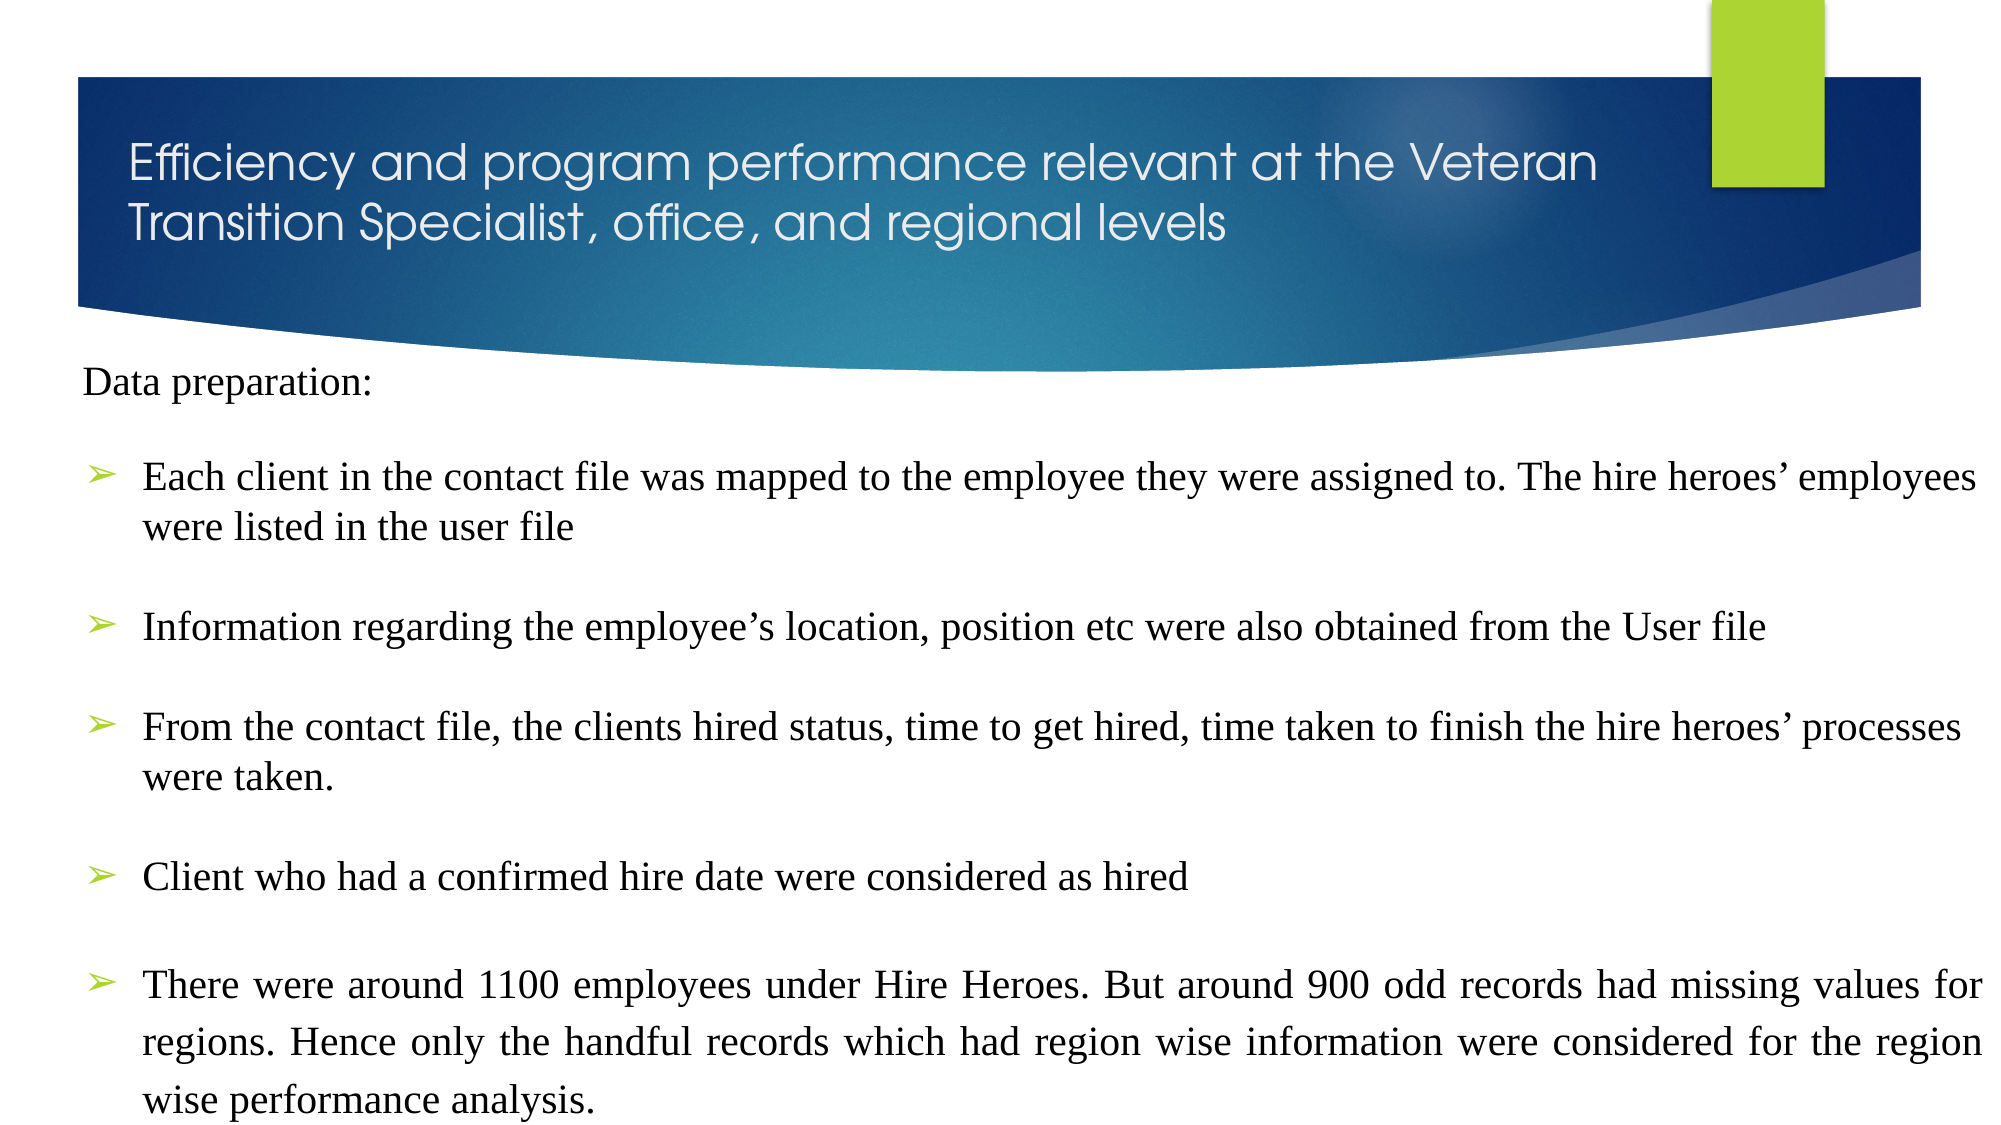

# Efficiency and program performance relevant at the Veteran Transition Specialist, office, and regional levels
Data preparation:

Each client in the contact file was mapped to the employee they were assigned to. The hire heroes’ employees were listed in the user file

Information regarding the employee’s location, position etc were also obtained from the User file

From the contact file, the clients hired status, time to get hired, time taken to finish the hire heroes’ processes were taken.

Client who had a confirmed hire date were considered as hired

There were around 1100 employees under Hire Heroes. But around 900 odd records had missing values for regions. Hence only the handful records which had region wise information were considered for the region wise performance analysis.